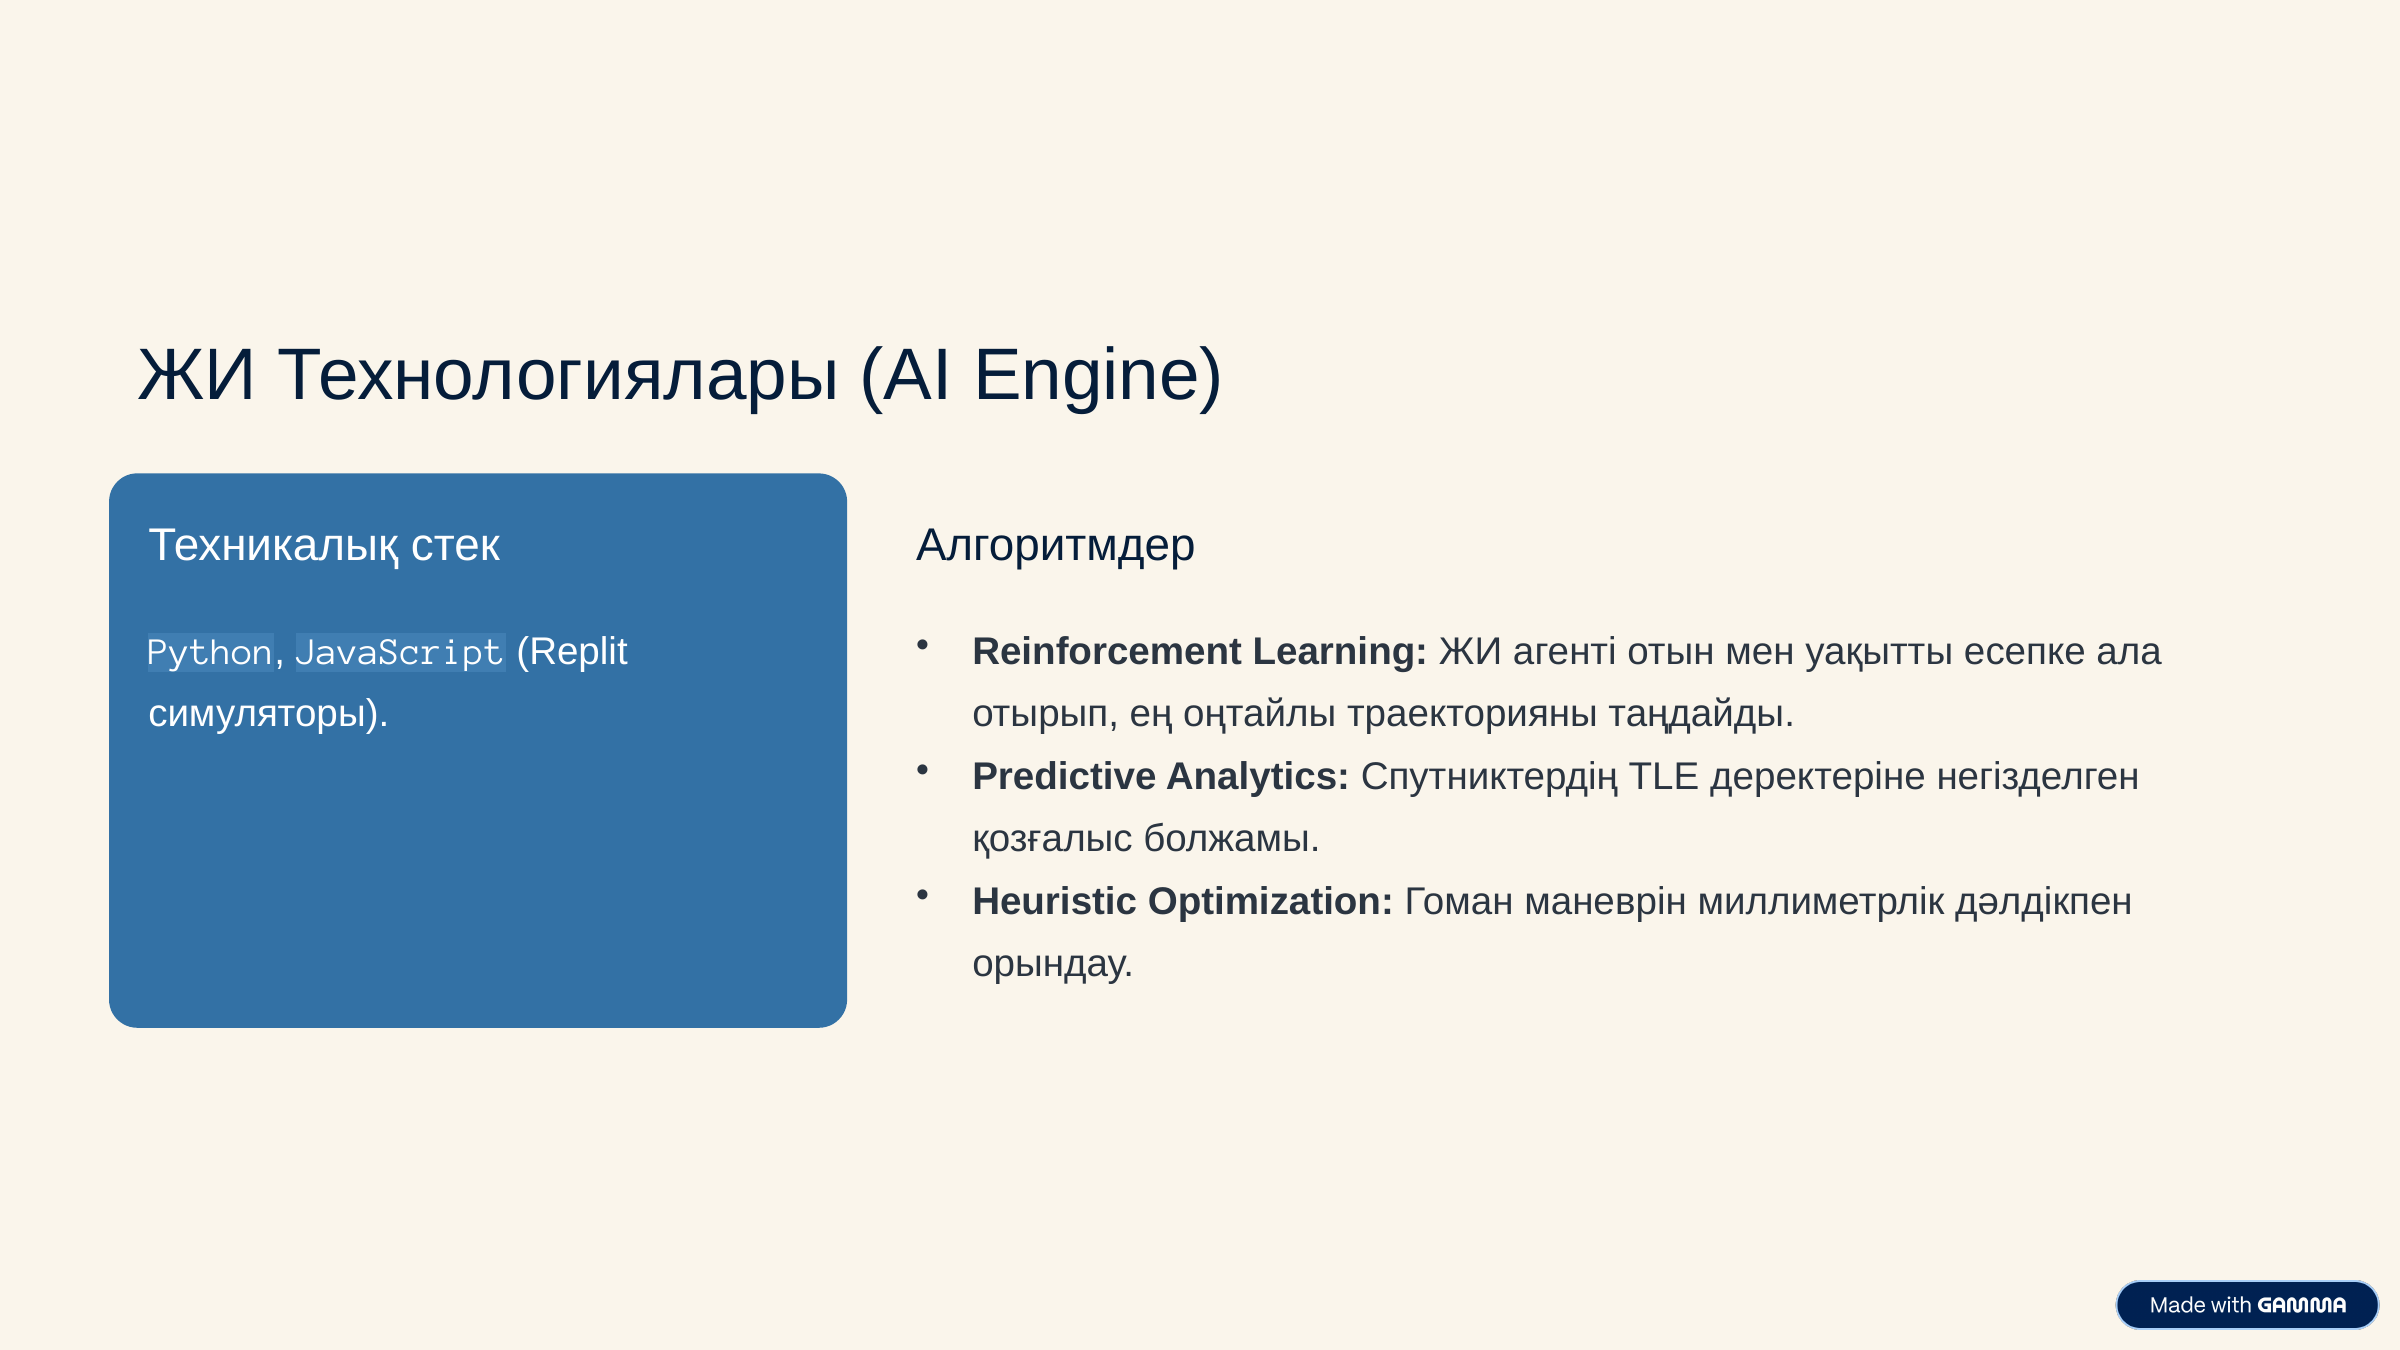

ЖИ Технологиялары (AI Engine)

Техникалық стек
Алгоритмдер
Python, JavaScript (Replit симуляторы).
Reinforcement Learning: ЖИ агенті отын мен уақытты есепке ала отырып, ең оңтайлы траекторияны таңдайды.
Predictive Analytics: Спутниктердің TLE деректеріне негізделген қозғалыс болжамы.
Heuristic Optimization: Гоман маневрін миллиметрлік дәлдікпен орындау.